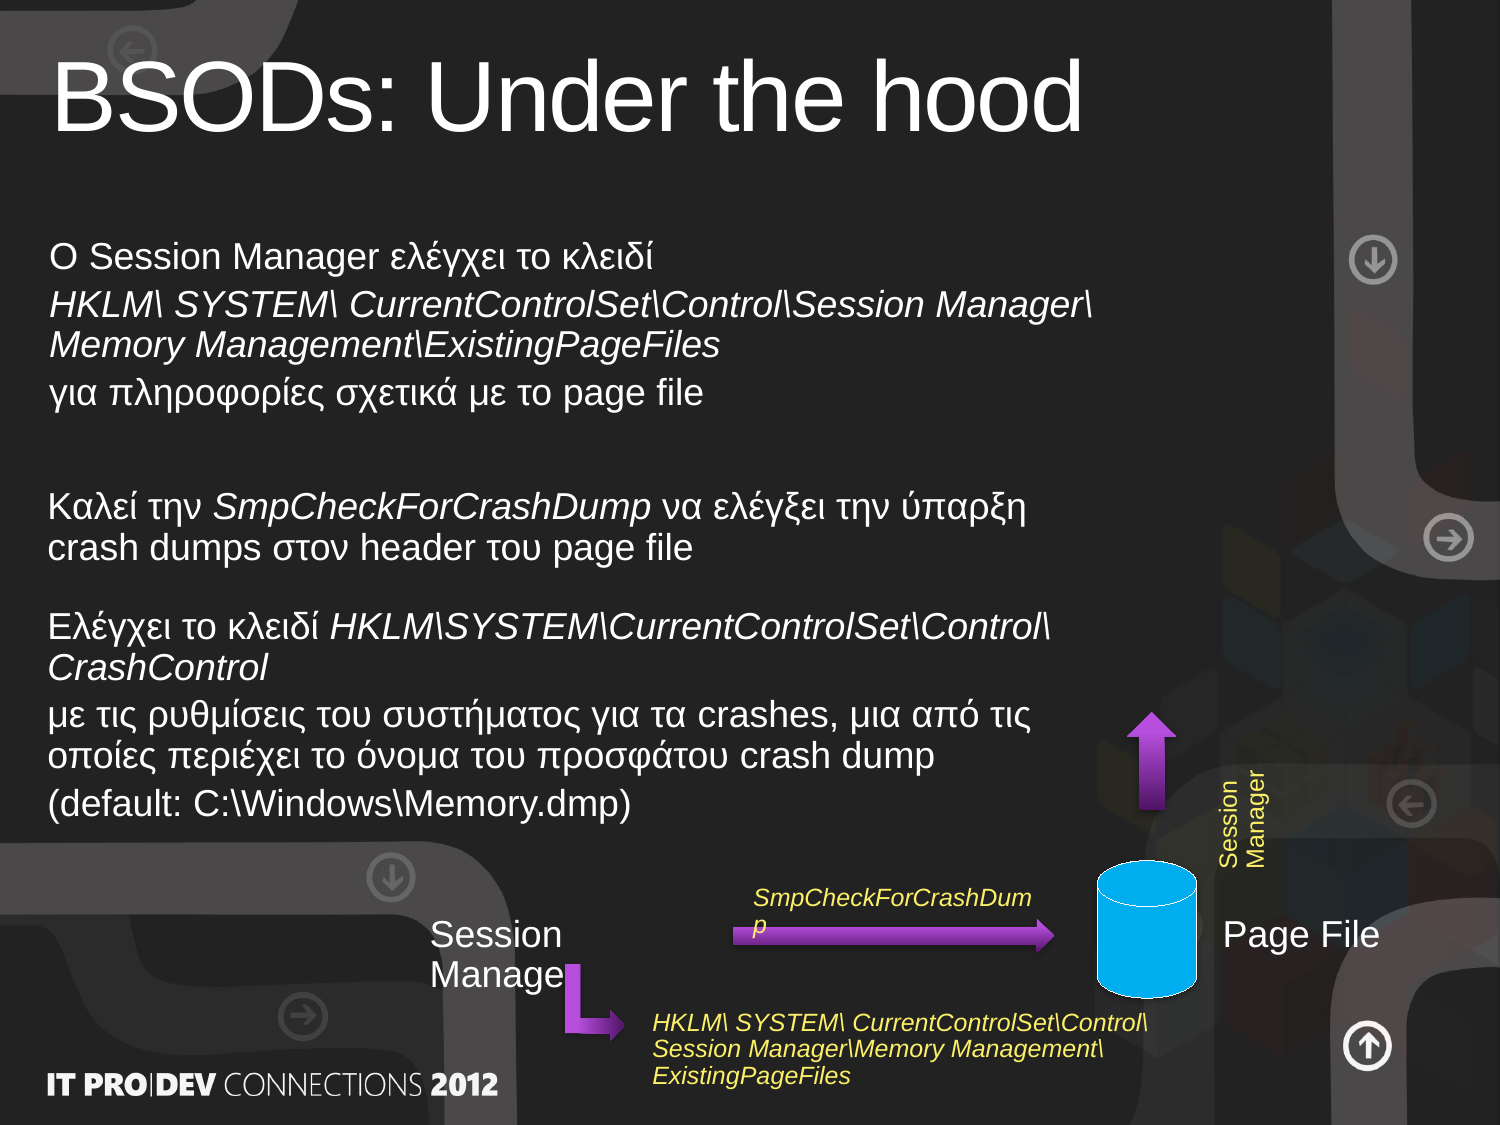

# BSODs: Under the hood
Ο Session Manager ελέγχει το κλειδί
HKLM\ SYSTEM\ CurrentControlSet\Control\Session Manager\Memory Management\ExistingPageFiles
για πληροφορίες σχετικά με το page file
Καλεί την SmpCheckForCrashDump να ελέγξει την ύπαρξη crash dumps στον header του page file
Ελέγχει το κλειδί HKLM\SYSTEM\CurrentControlSet\Control\CrashControl
με τις ρυθμίσεις του συστήματος για τα crashes, μια από τις οποίες περιέχει το όνομα του προσφάτου crash dump
(default: C:\Windows\Memory.dmp)

Session Manager

SmpCheckForCrashDump
Session Manager
Page File

HKLM\ SYSTEM\ CurrentControlSet\Control\Session Manager\Memory Management\ExistingPageFiles